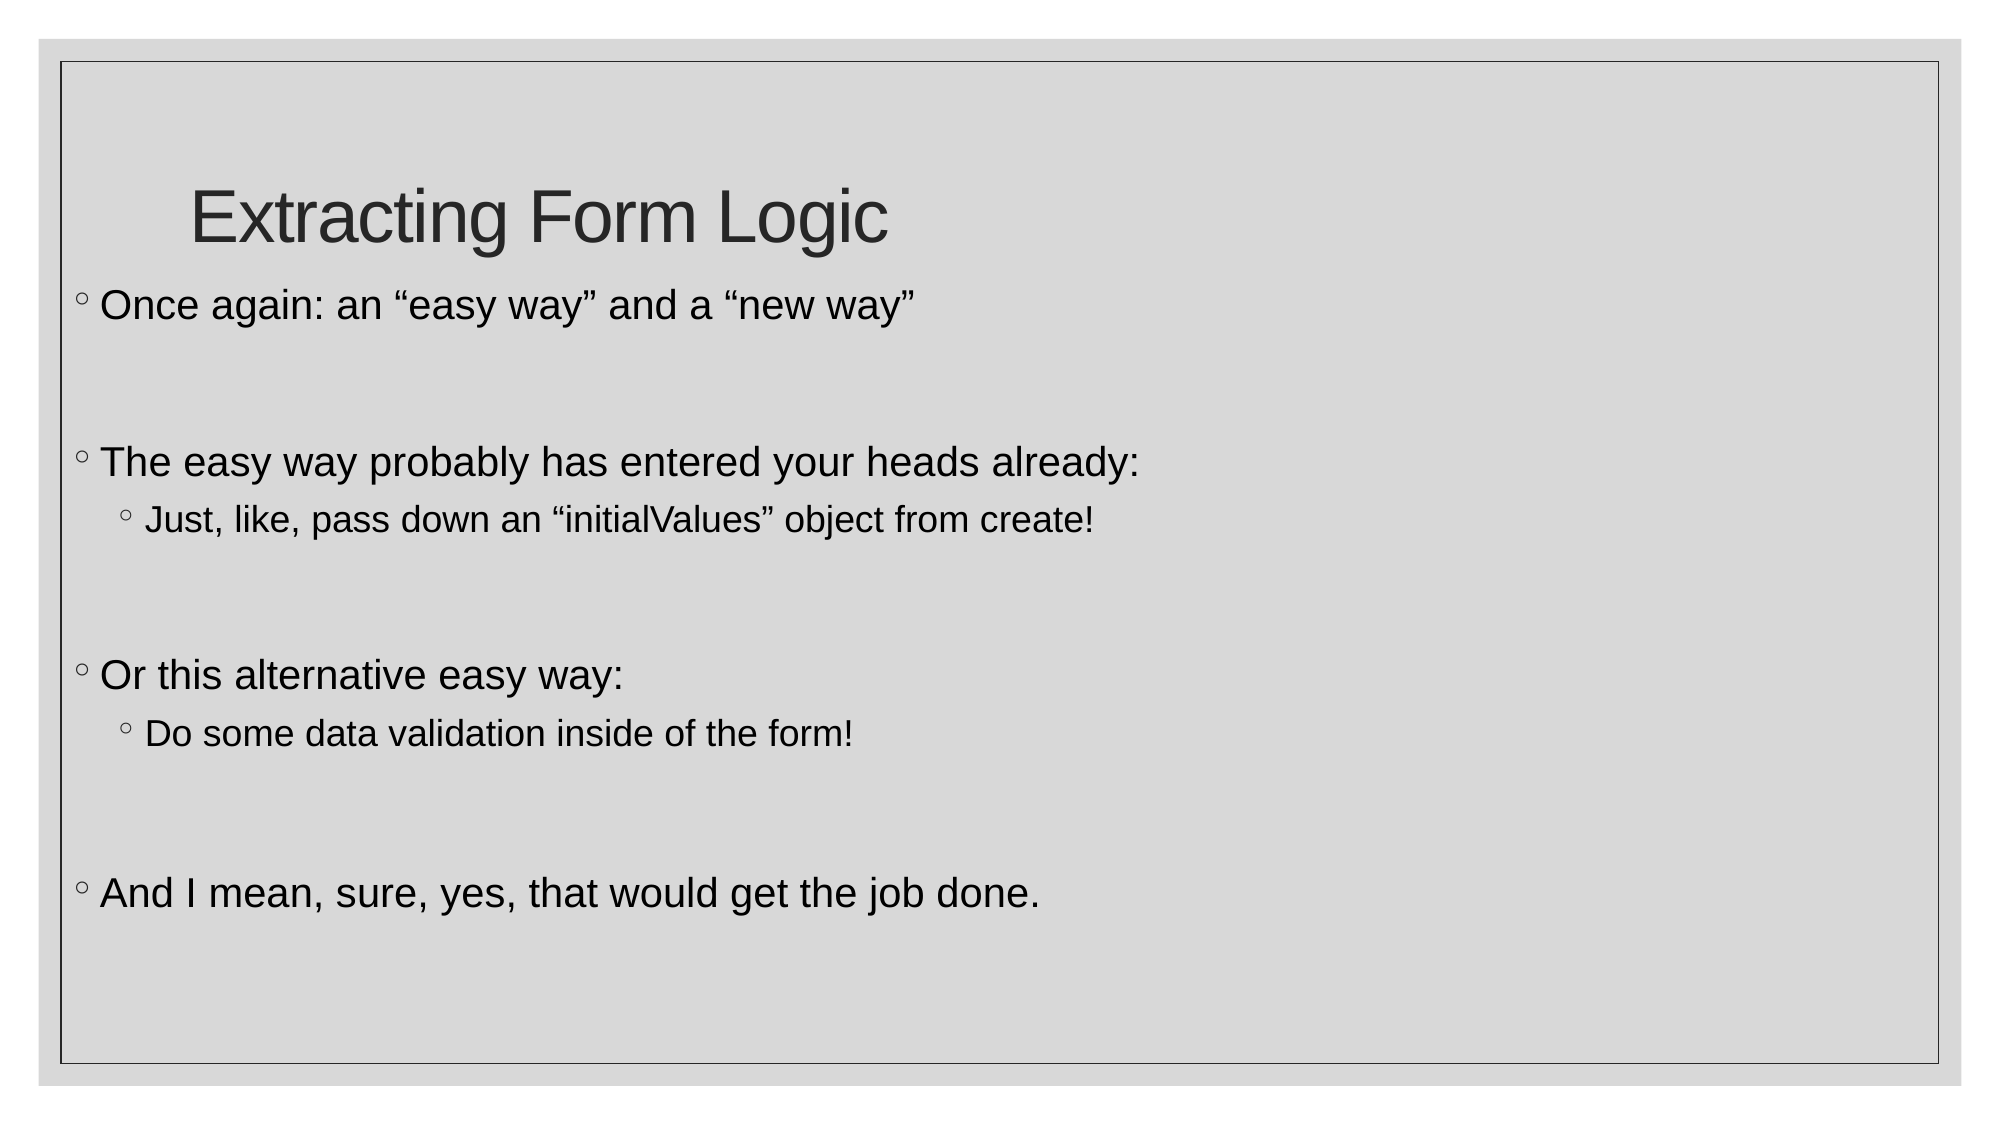

# Extracting Form Logic
Once again: an “easy way” and a “new way”

The easy way probably has entered your heads already:
Just, like, pass down an “initialValues” object from create!

Or this alternative easy way:
Do some data validation inside of the form!

And I mean, sure, yes, that would get the job done.